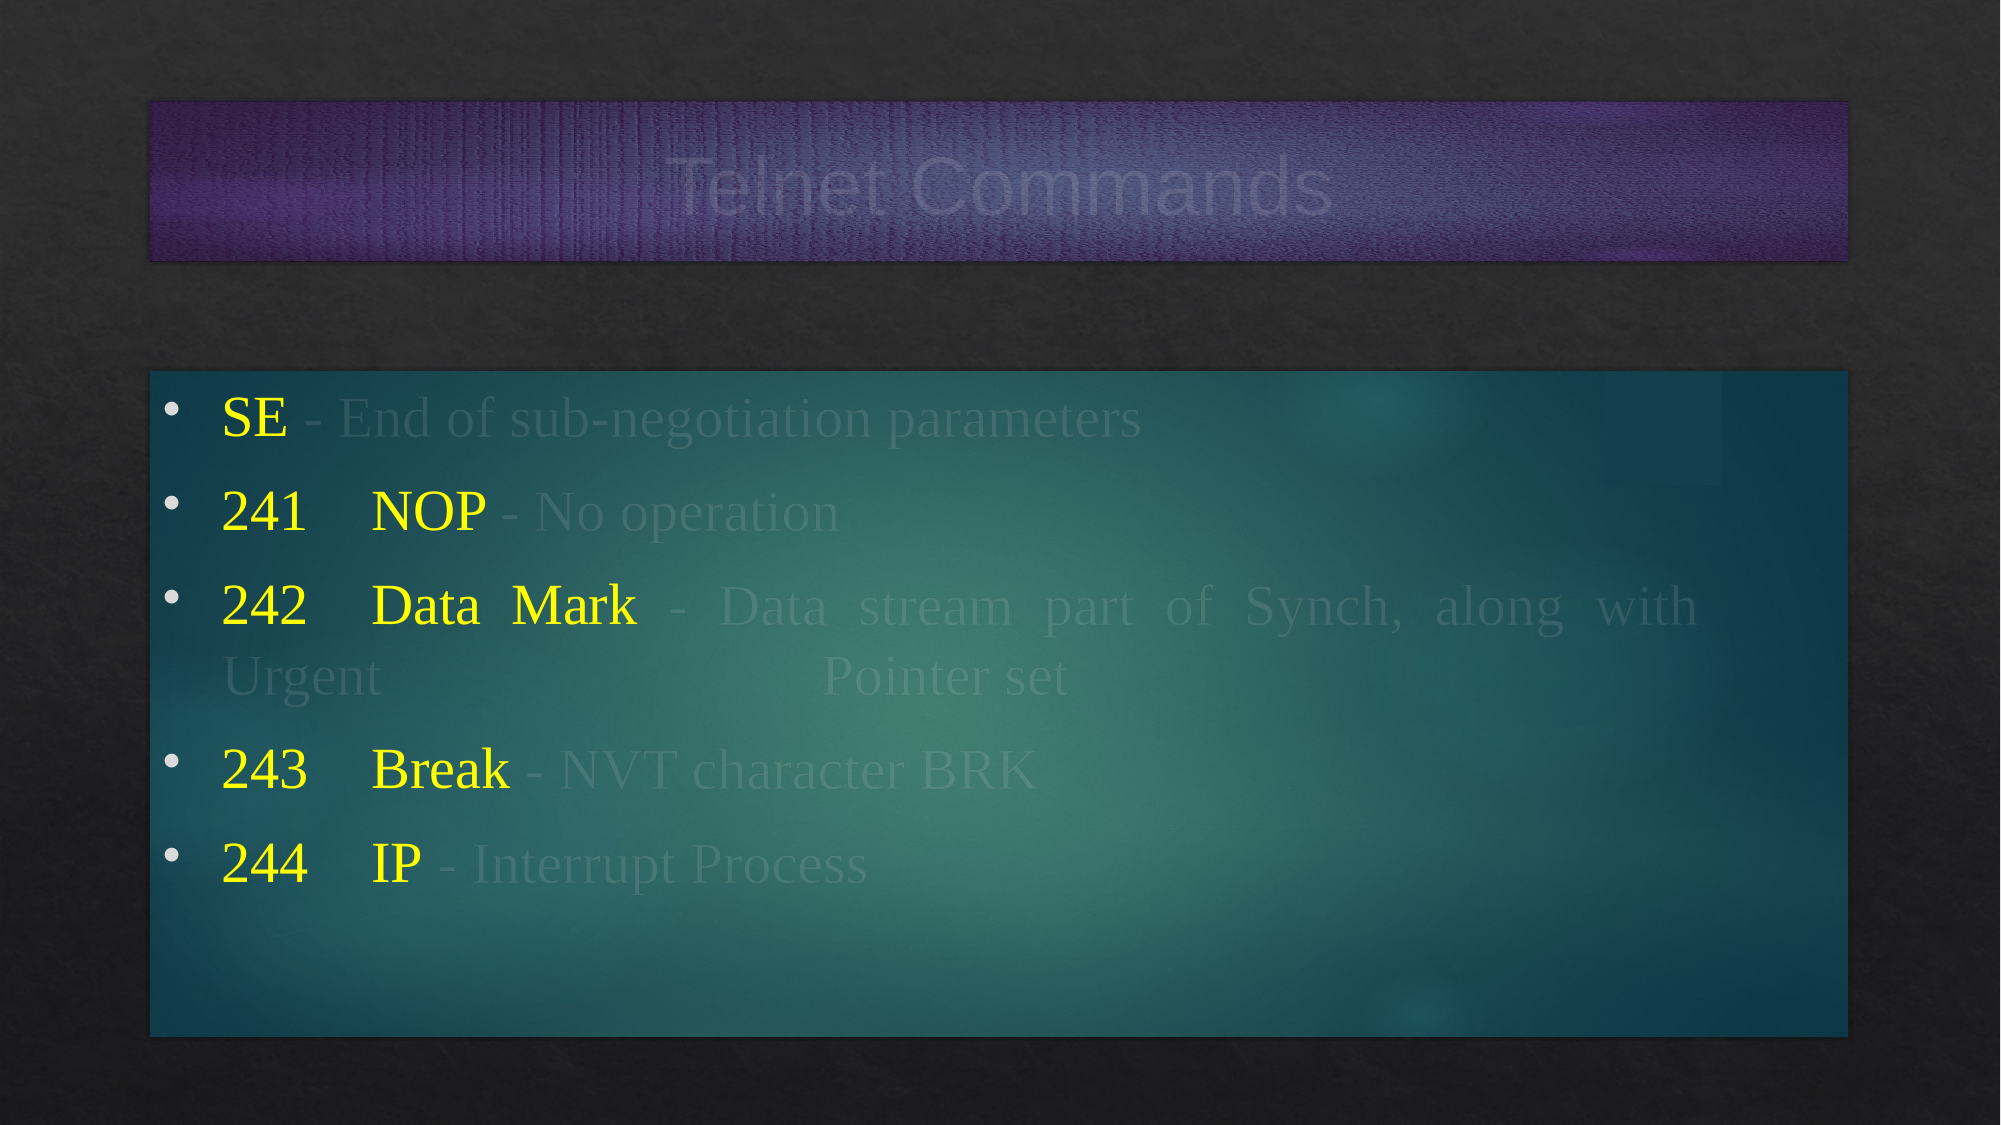

# Telnet Commands
SE - End of sub-negotiation parameters
241	NOP - No operation
242	Data Mark - Data stream part of Synch, along with TCP Urgent 			Pointer set
243	Break - NVT character BRK
244	IP - Interrupt Process